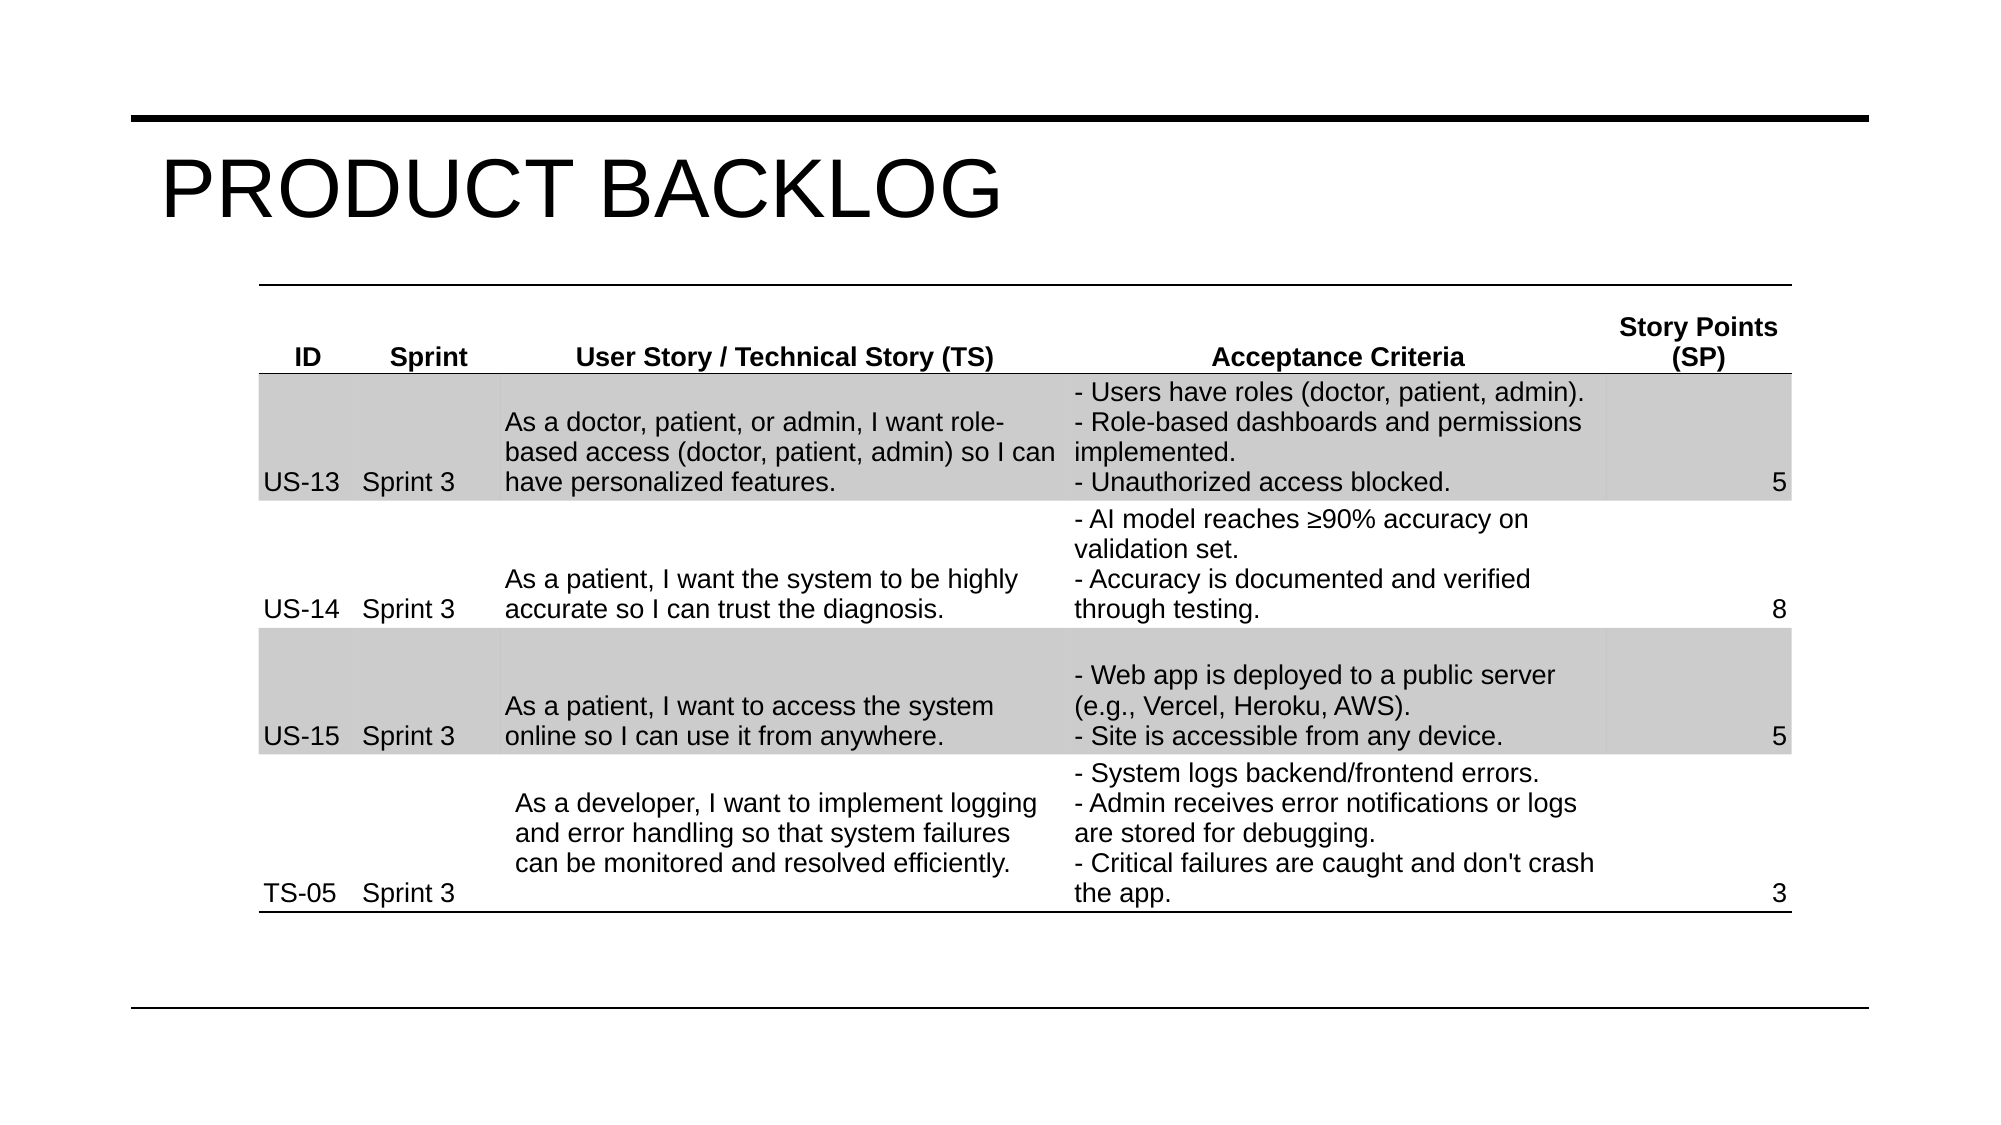

# Product Backlog
| ID | Sprint | User Story / Technical Story (TS) | Acceptance Criteria | Story Points (SP) |
| --- | --- | --- | --- | --- |
| US-13 | Sprint 3 | As a doctor, patient, or admin, I want role-based access (doctor, patient, admin) so I can have personalized features. | - Users have roles (doctor, patient, admin). - Role-based dashboards and permissions implemented. - Unauthorized access blocked. | 5 |
| US-14 | Sprint 3 | As a patient, I want the system to be highly accurate so I can trust the diagnosis. | - AI model reaches ≥90% accuracy on validation set. - Accuracy is documented and verified through testing. | 8 |
| US-15 | Sprint 3 | As a patient, I want to access the system online so I can use it from anywhere. | - Web app is deployed to a public server (e.g., Vercel, Heroku, AWS). - Site is accessible from any device. | 5 |
| TS-05 | Sprint 3 | As a developer, I want to implement logging and error handling so that system failures can be monitored and resolved efficiently. | - System logs backend/frontend errors. - Admin receives error notifications or logs are stored for debugging. - Critical failures are caught and don't crash the app. | 3 |